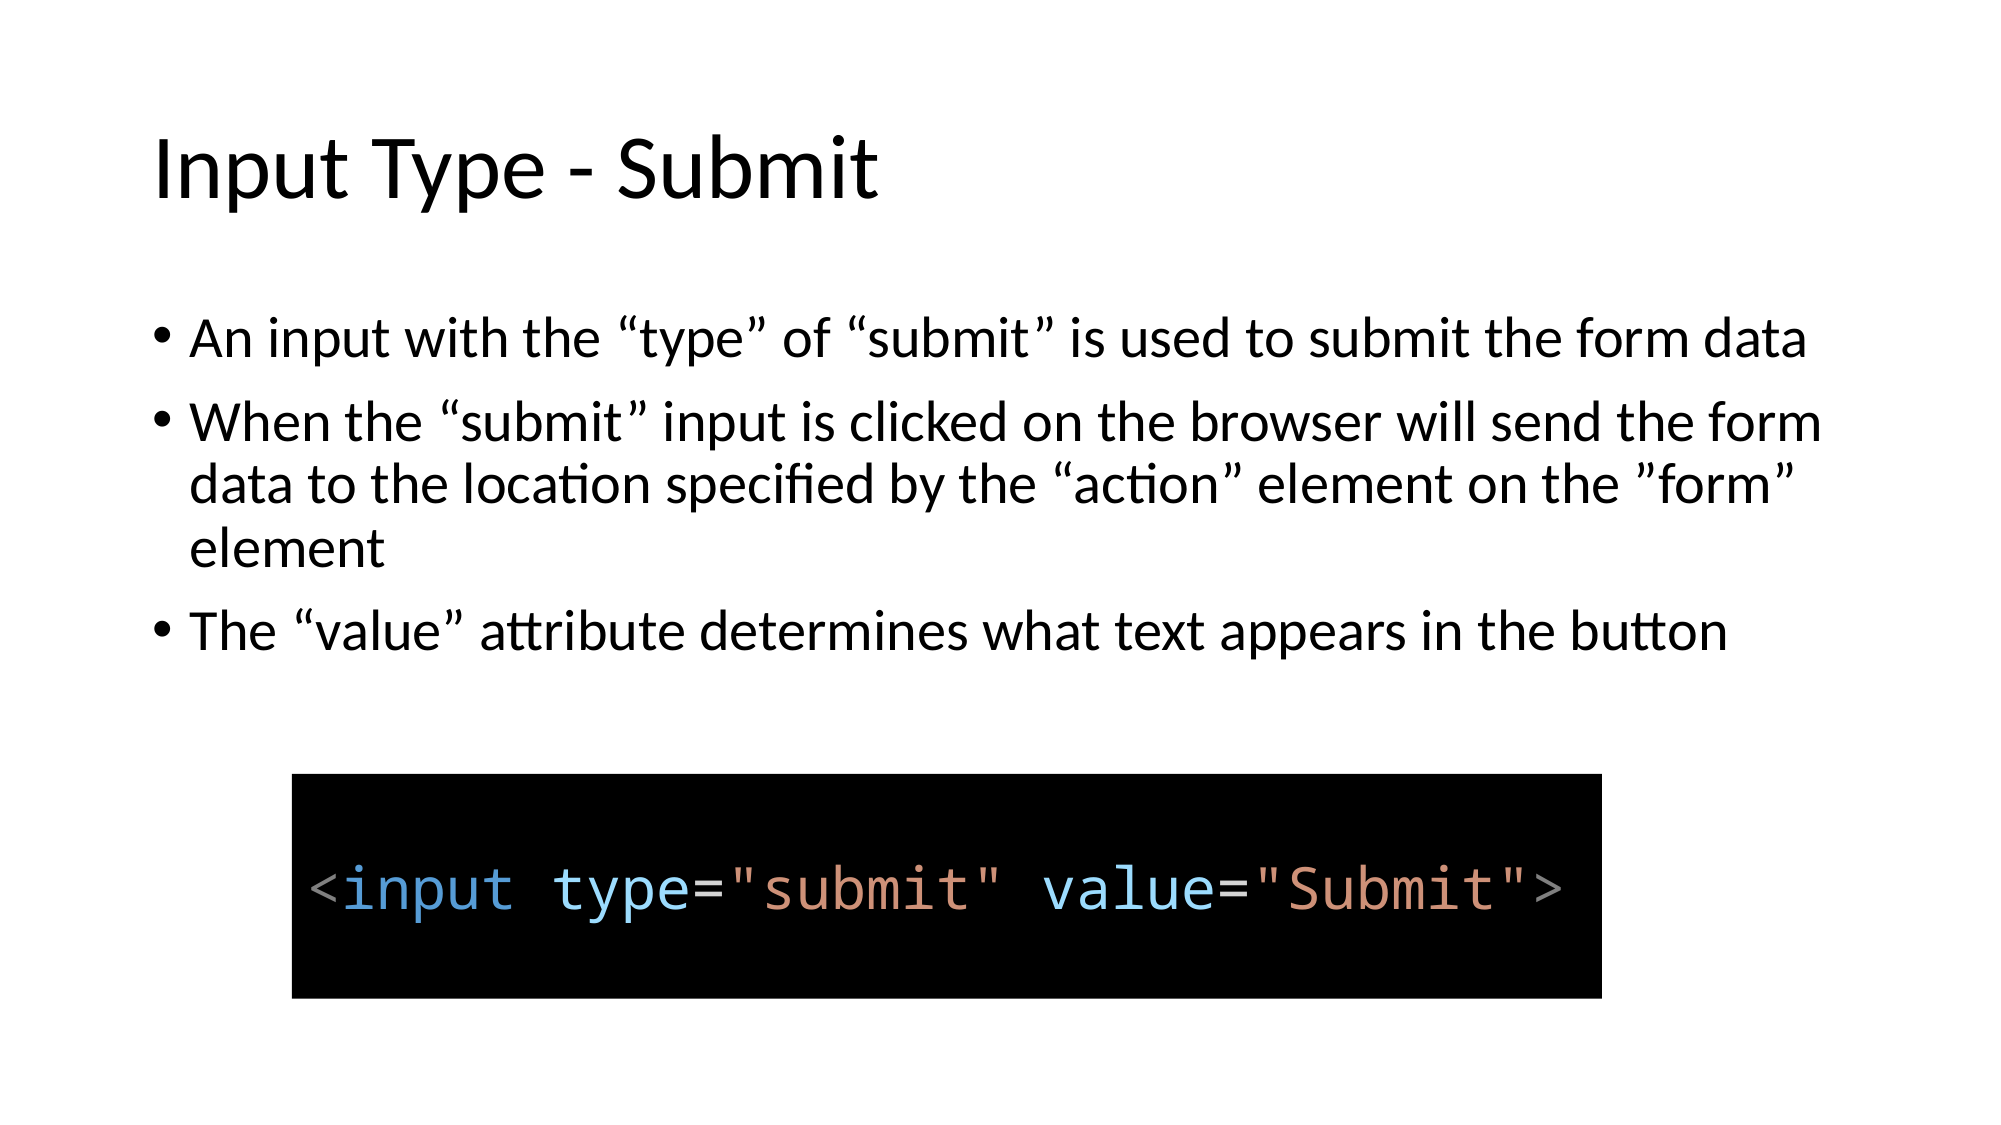

# Input Type - Submit
An input with the “type” of “submit” is used to submit the form data
When the “submit” input is clicked on the browser will send the form data to the location specified by the “action” element on the ”form” element
The “value” attribute determines what text appears in the button

<input type="submit" value="Submit">